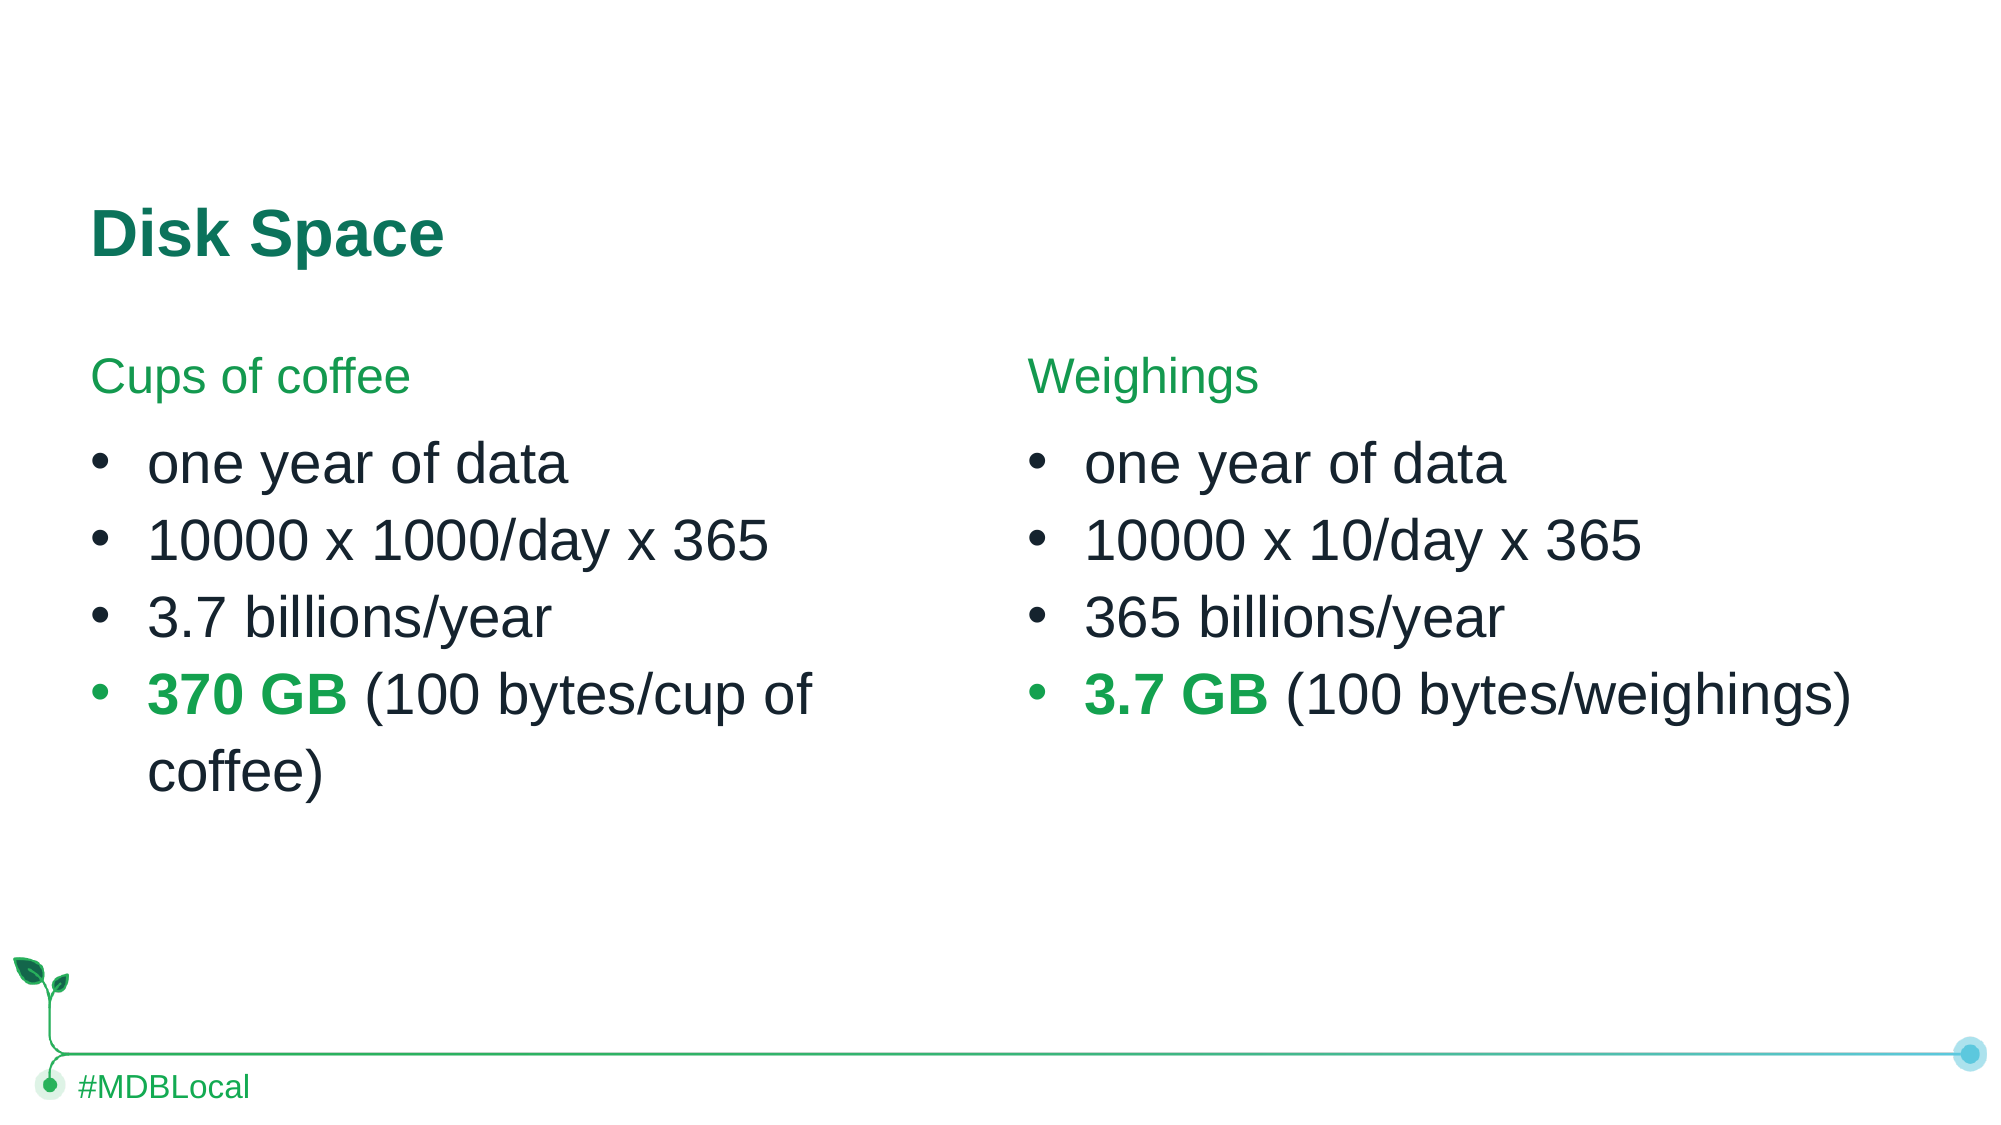

# Disk Space
Cups of coffee
Weighings
one year of data
10000 x 1000/day x 365
3.7 billions/year
370 GB (100 bytes/cup of coffee)

one year of data
10000 x 10/day x 365
365 billions/year
3.7 GB (100 bytes/weighings)